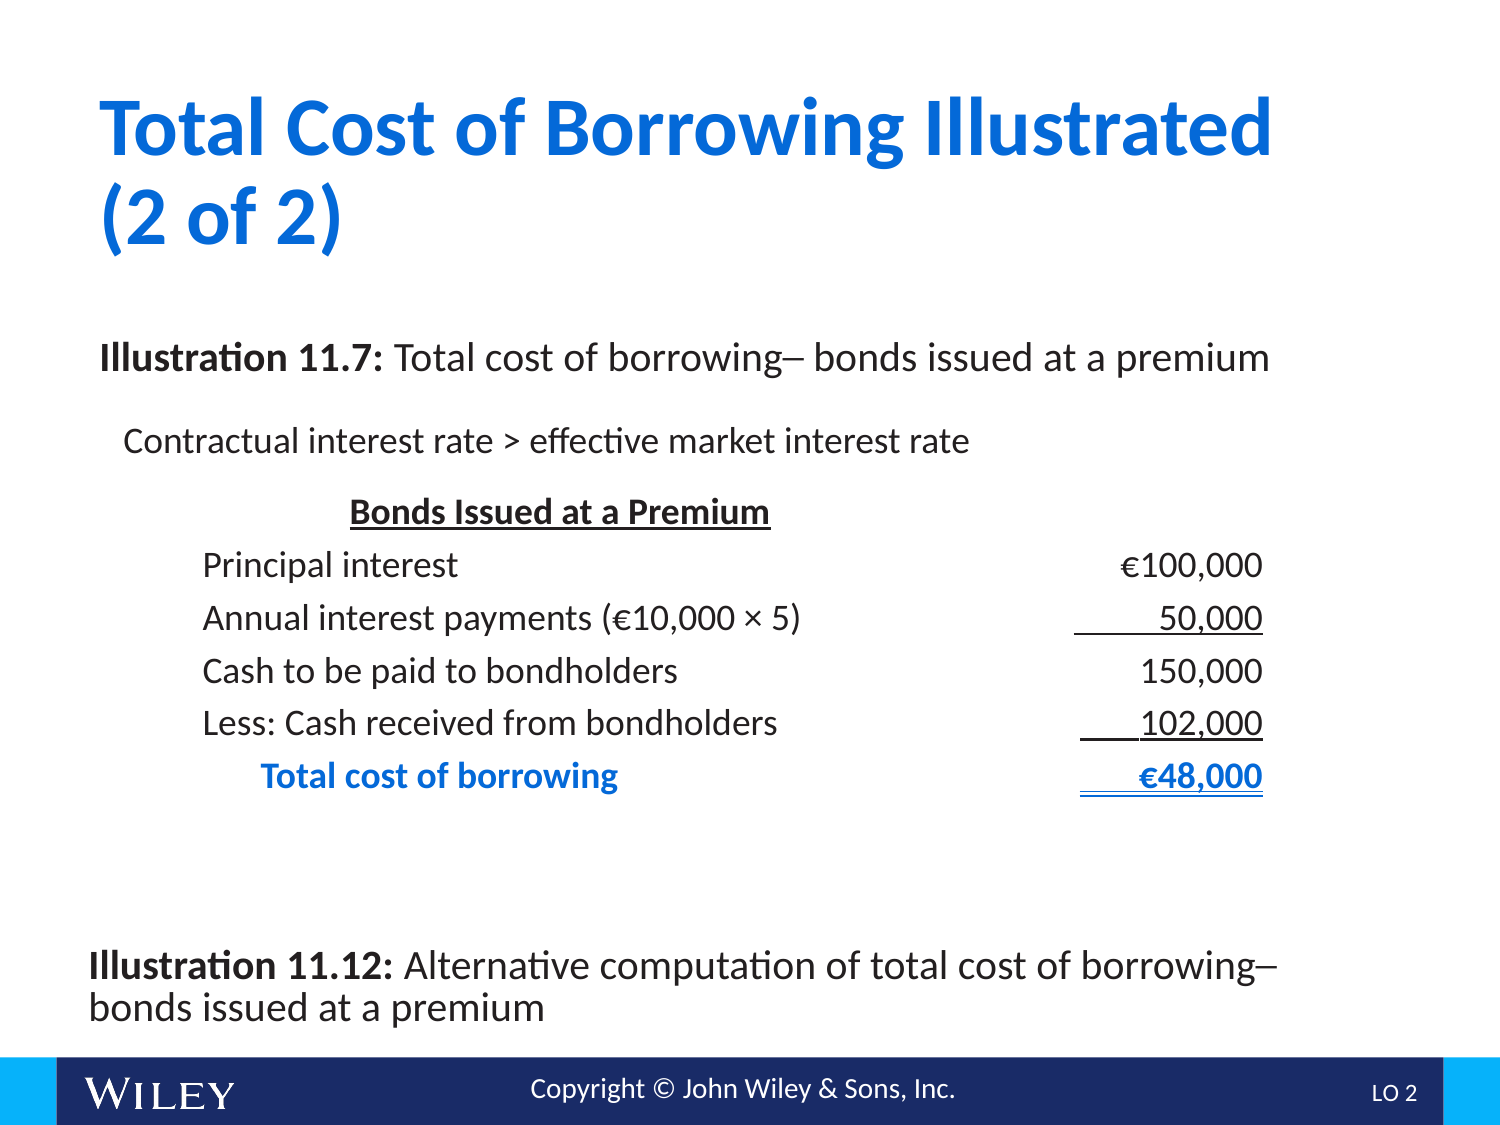

# Total Cost of Borrowing Illustrated (2 of 2)
Illustration 11.7: Total cost of borrowing─ bonds issued at a premium
Contractual interest rate > effective market interest rate
| Bonds Issued at a Premium |  |
| --- | --- |
| Principal interest | €100,000 |
| Annual interest payments (€10,000 × 5) | 50,000 |
| Cash to be paid to bondholders | 150,000 |
| Less: Cash received from bondholders | 102,000 |
| Total cost of borrowing | €48,000 |
Illustration 11.12: Alternative computation of total cost of borrowing─ bonds issued at a premium
L O 2